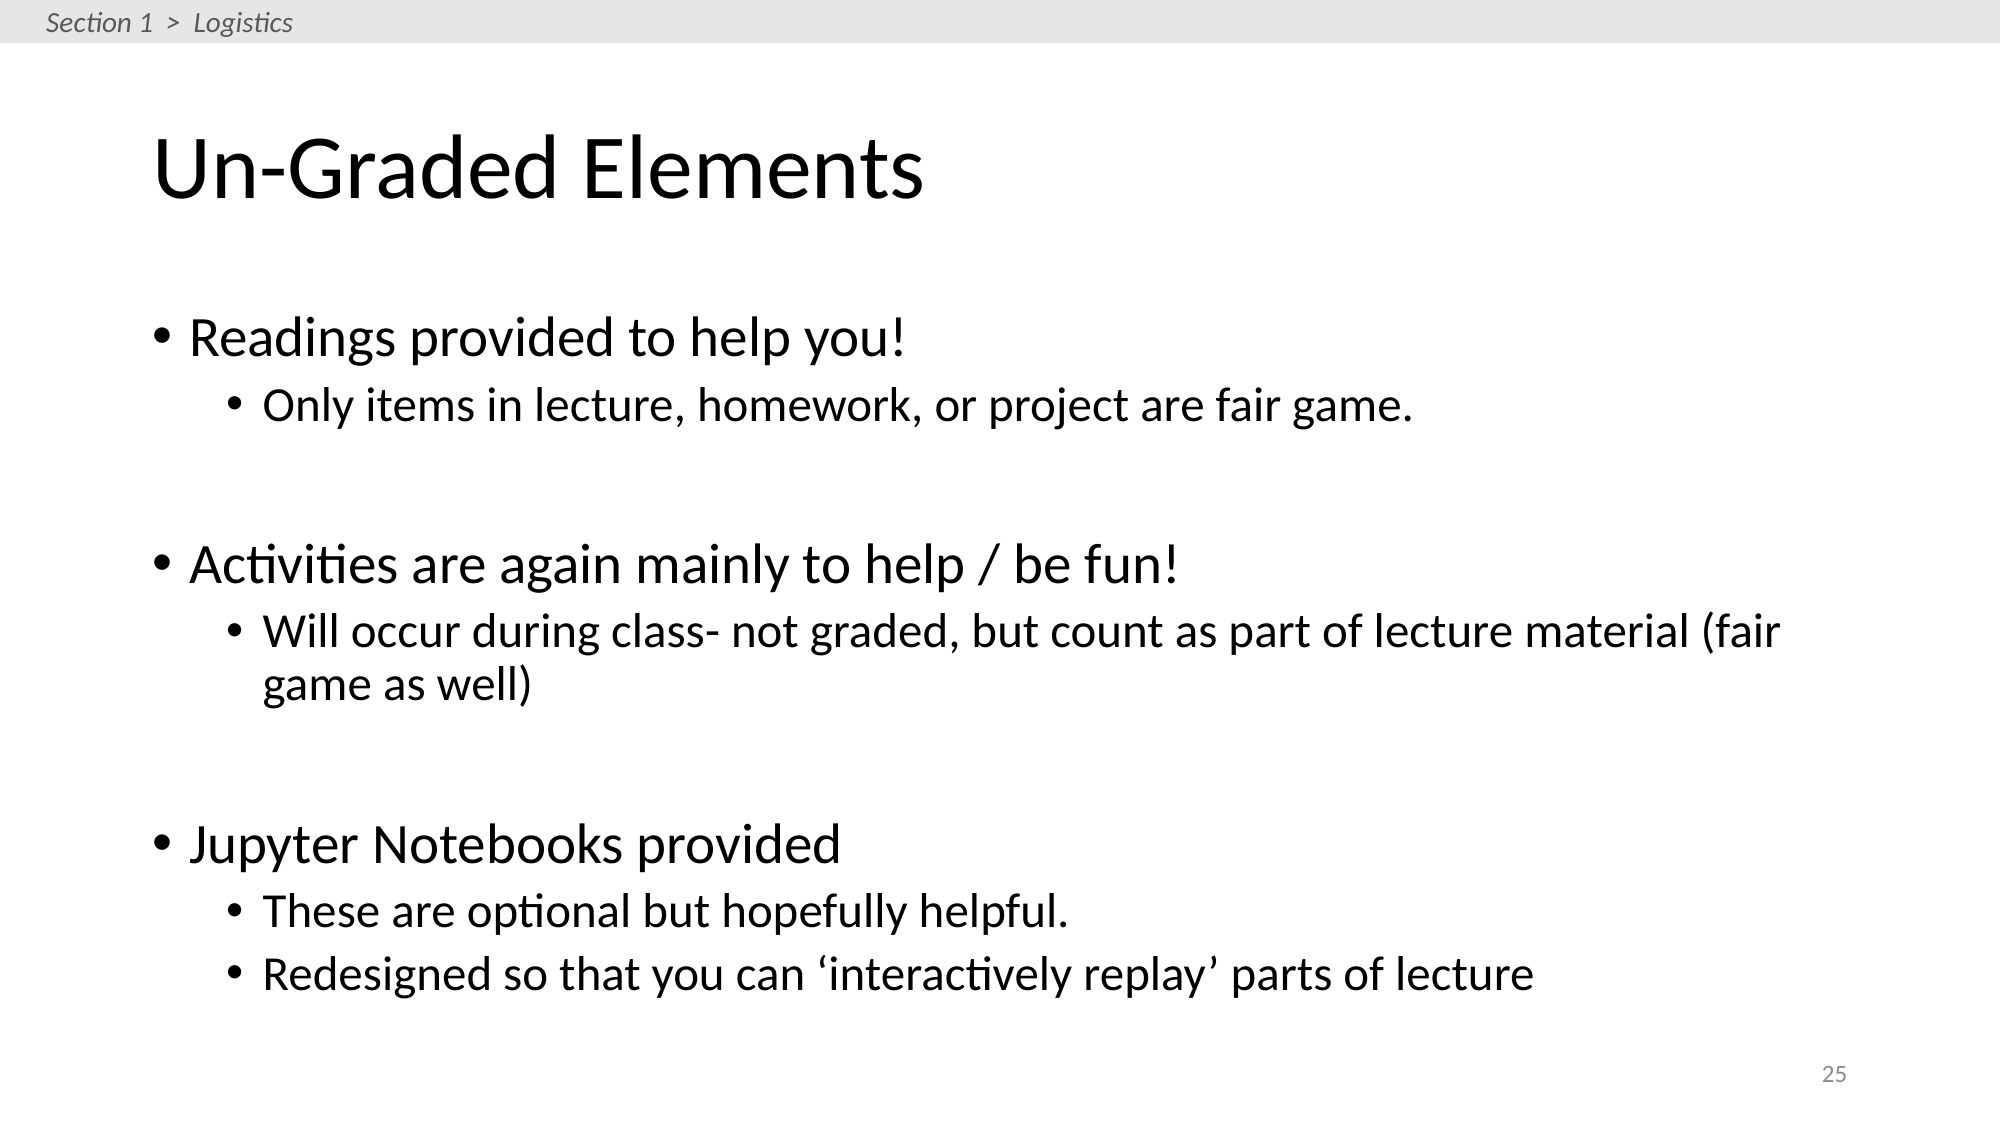

Section 1  >  Logistics
# Un-Graded Elements
Readings provided to help you!
Only items in lecture, homework, or project are fair game.

Activities are again mainly to help / be fun!
Will occur during class- not graded, but count as part of lecture material (fair game as well)

Jupyter Notebooks provided
These are optional but hopefully helpful.
Redesigned so that you can ‘interactively replay’ parts of lecture

25